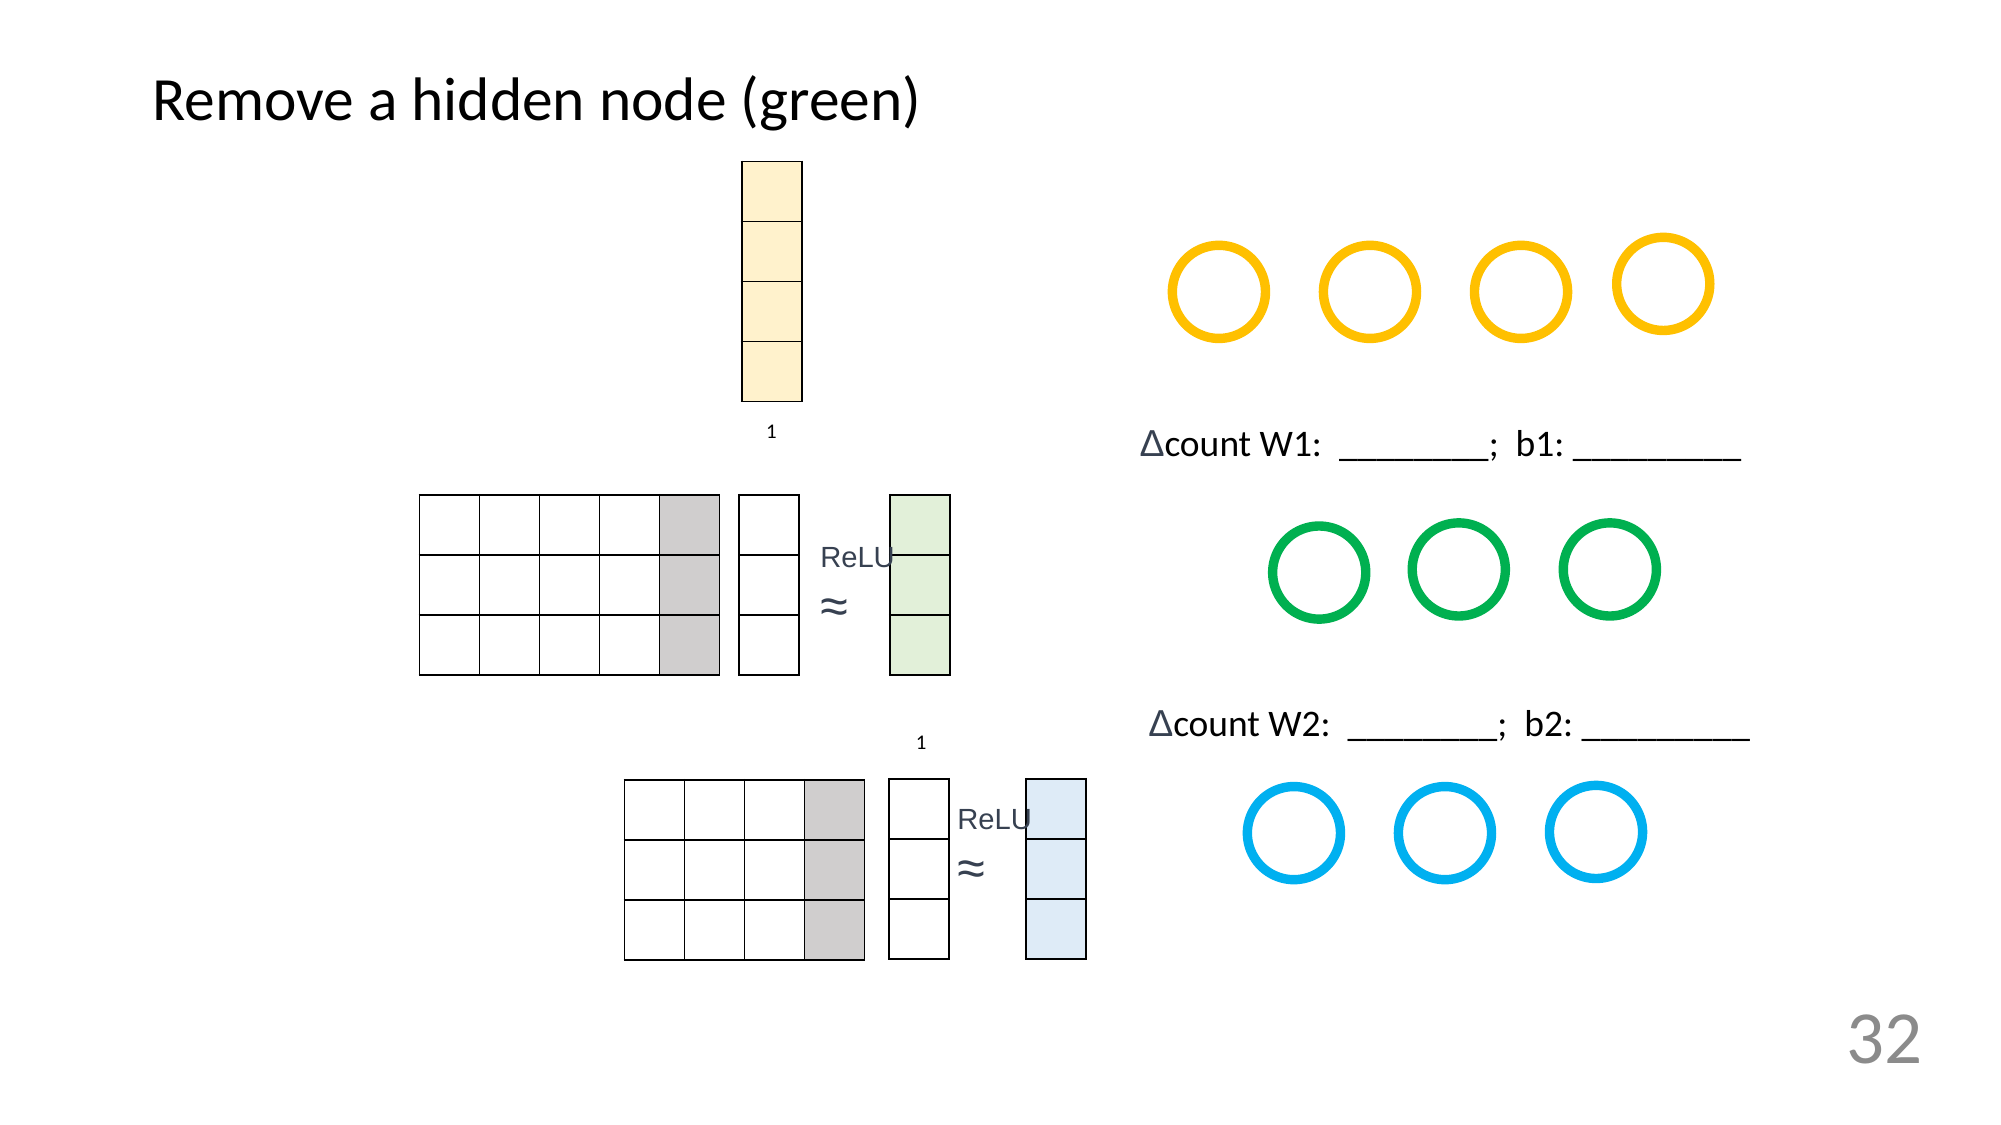

# Remove a hidden node (green)
|  |
| --- |
|  |
|  |
|  |

1
Δcount W1:  ________;  b1: _________
|  |  |  |  |  |
| --- | --- | --- | --- | --- |
|  |  |  |  |  |
|  |  |  |  |  |
|  |
| --- |
|  |
|  |
|  |
| --- |
|  |
|  |

ReLU
≈
Δcount W2:  ________;  b2: _________
1
|  |
| --- |
|  |
|  |
|  |
| --- |
|  |
|  |
|  |  |  |  |
| --- | --- | --- | --- |
|  |  |  |  |
|  |  |  |  |

ReLU
≈
32